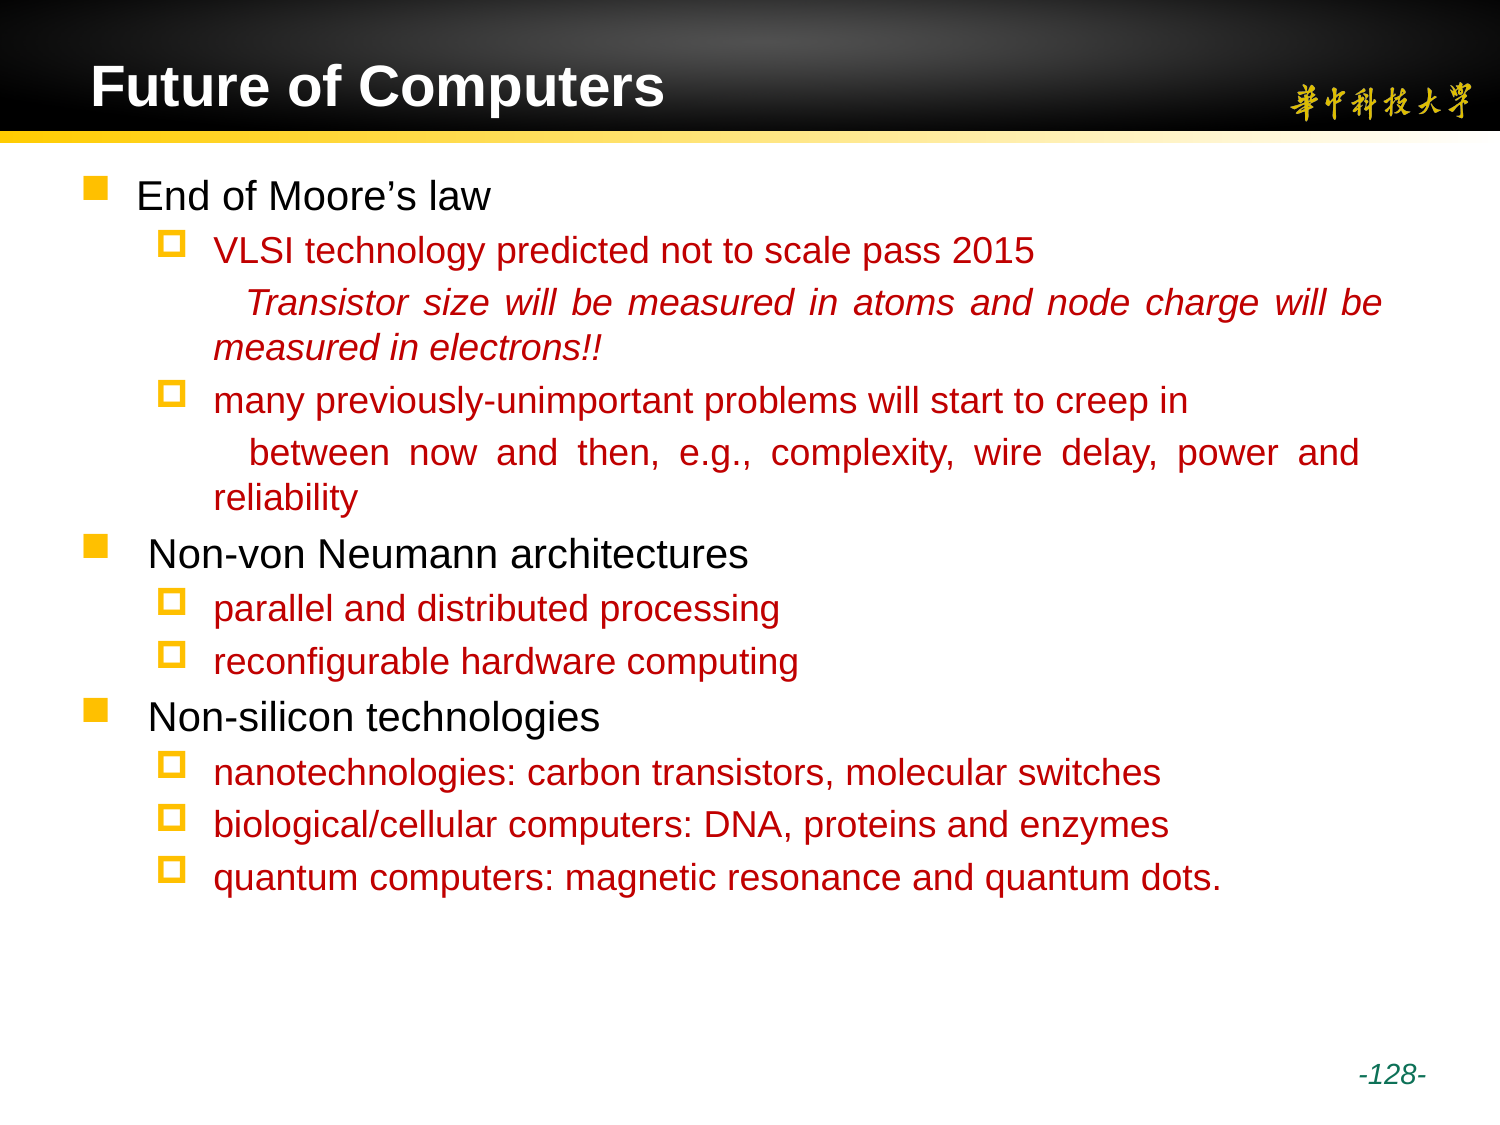

# Future of Computers
End of Moore’s law
VLSI technology predicted not to scale pass 2015
      Transistor size will be measured in atoms and node charge will be  measured in electrons!!
many previously-unimportant problems will start to creep in
     between now and then, e.g., complexity, wire delay, power and   reliability
 Non-von Neumann architectures
parallel and distributed processing
reconfigurable hardware computing
 Non-silicon technologies
nanotechnologies: carbon transistors, molecular switches
biological/cellular computers: DNA, proteins and enzymes
quantum computers: magnetic resonance and quantum dots.
 -128-